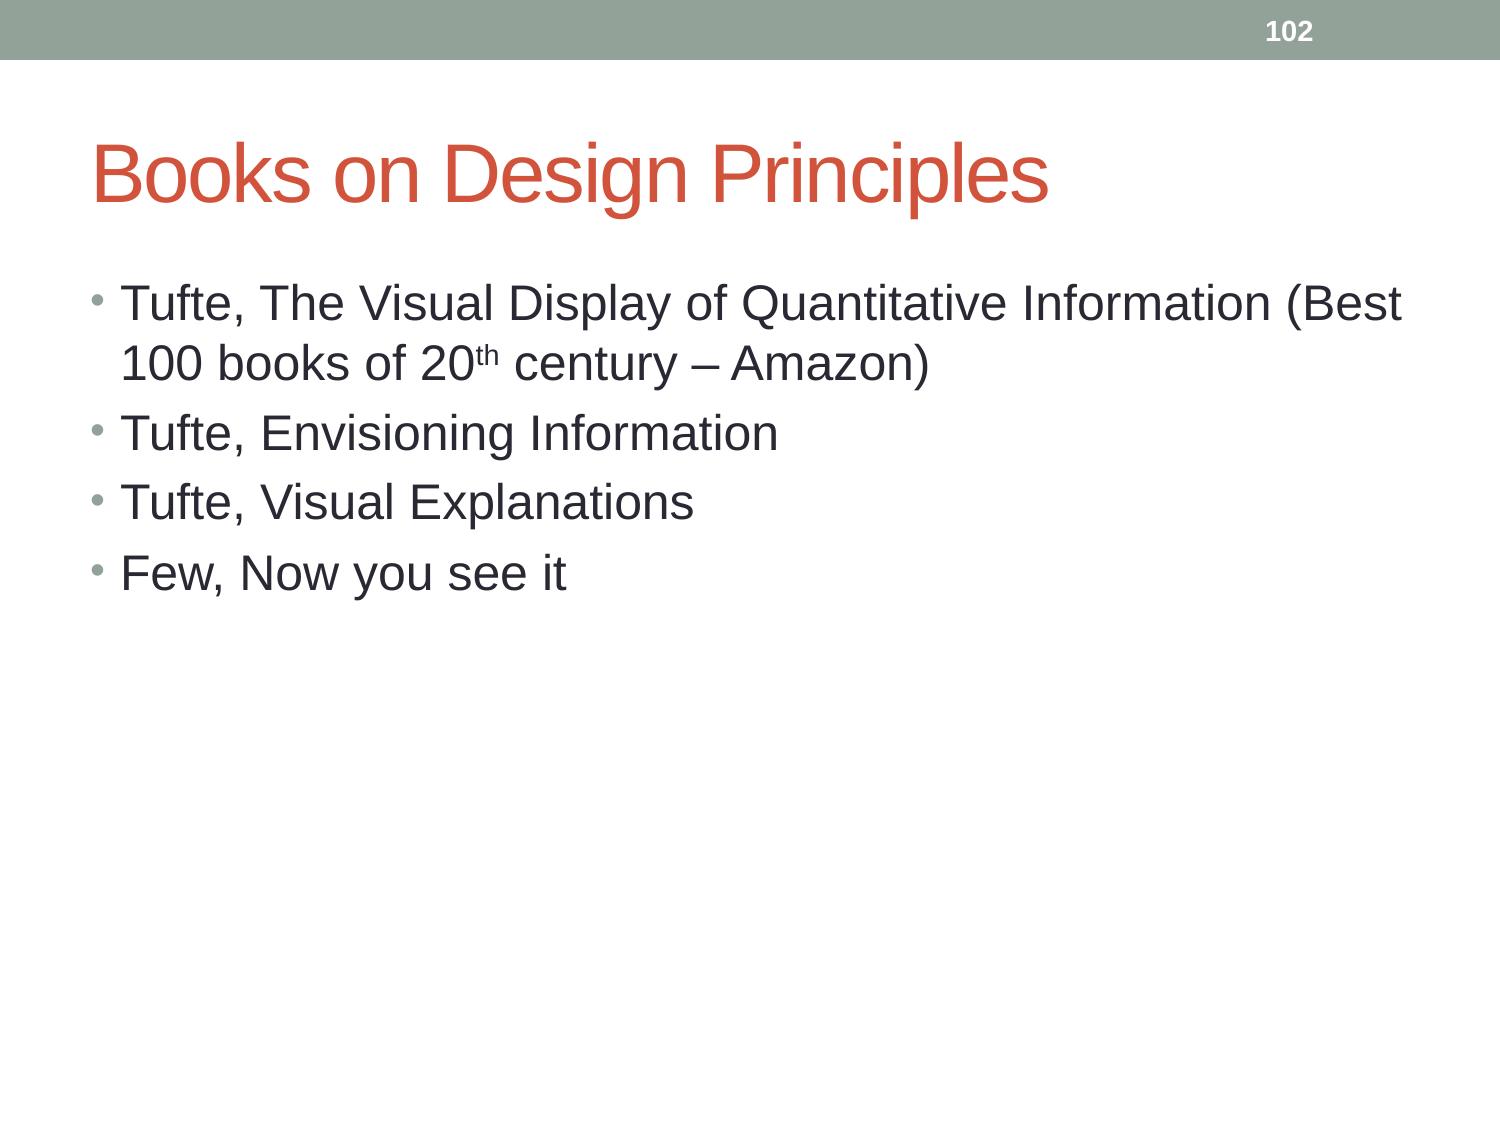

102
# Books on Design Principles
Tufte, The Visual Display of Quantitative Information (Best 100 books of 20th century – Amazon)
Tufte, Envisioning Information
Tufte, Visual Explanations
Few, Now you see it